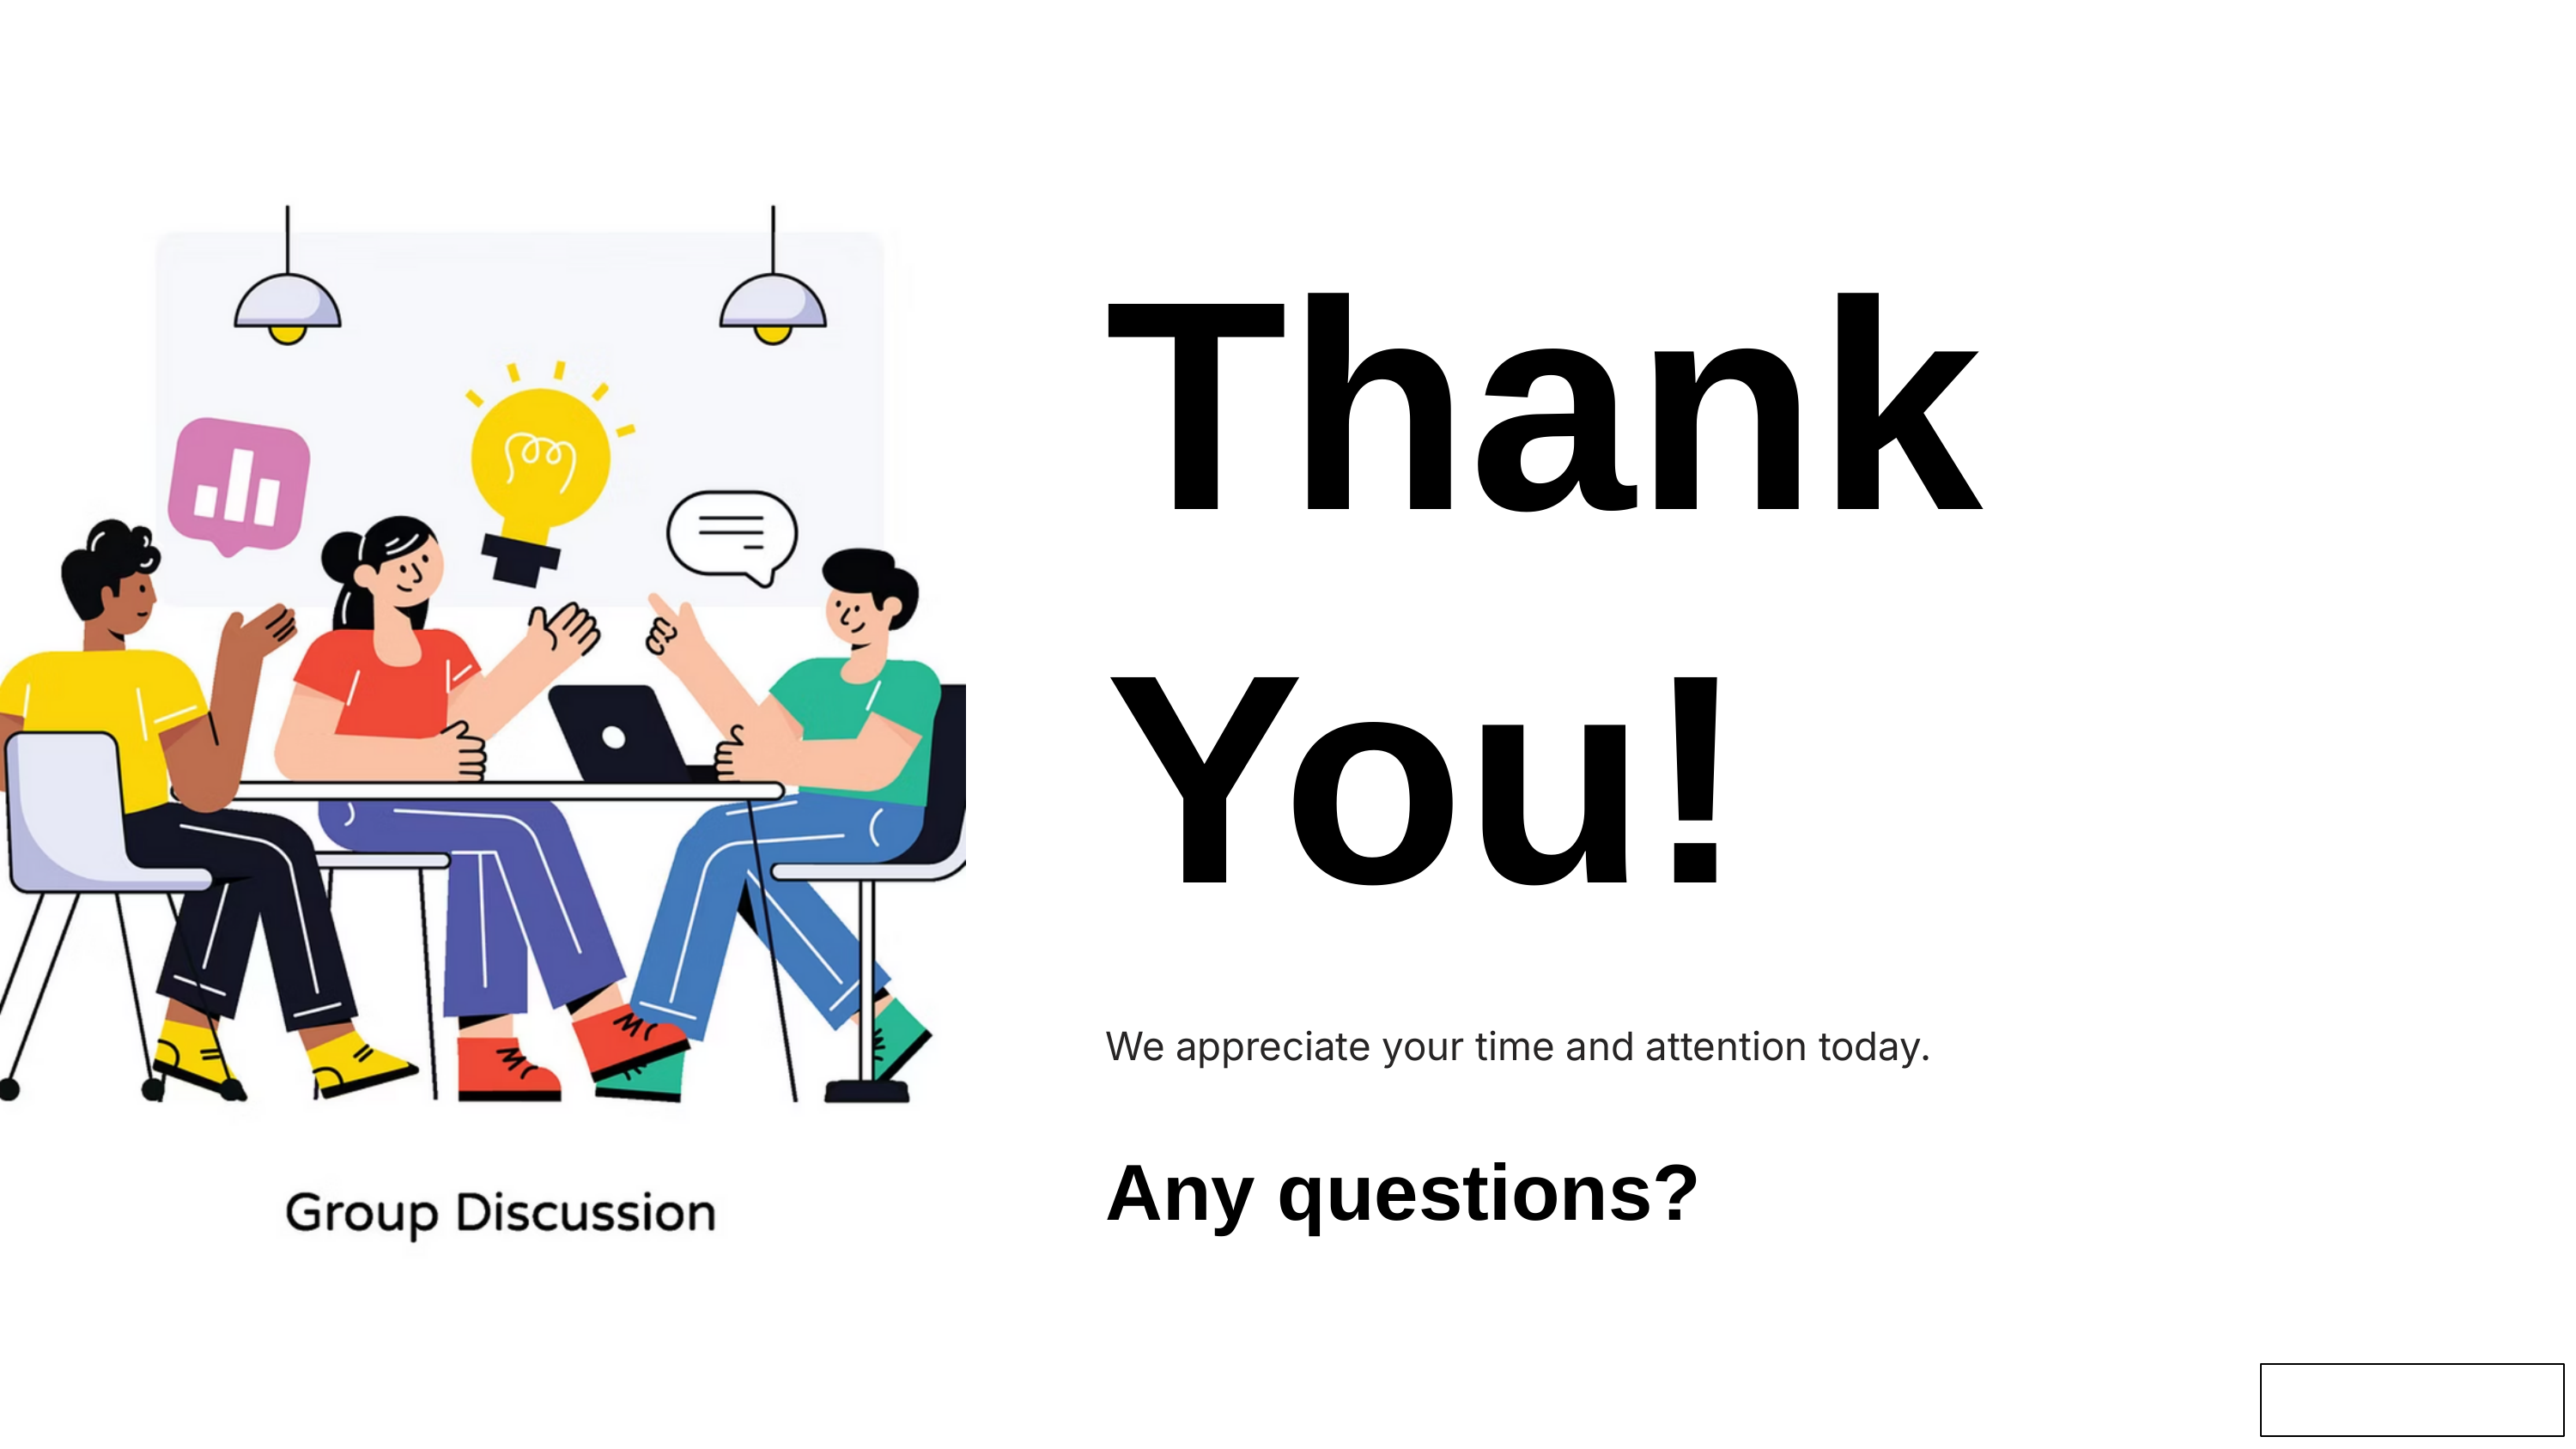

Thank You!
We appreciate your time and attention today.
Any questions?